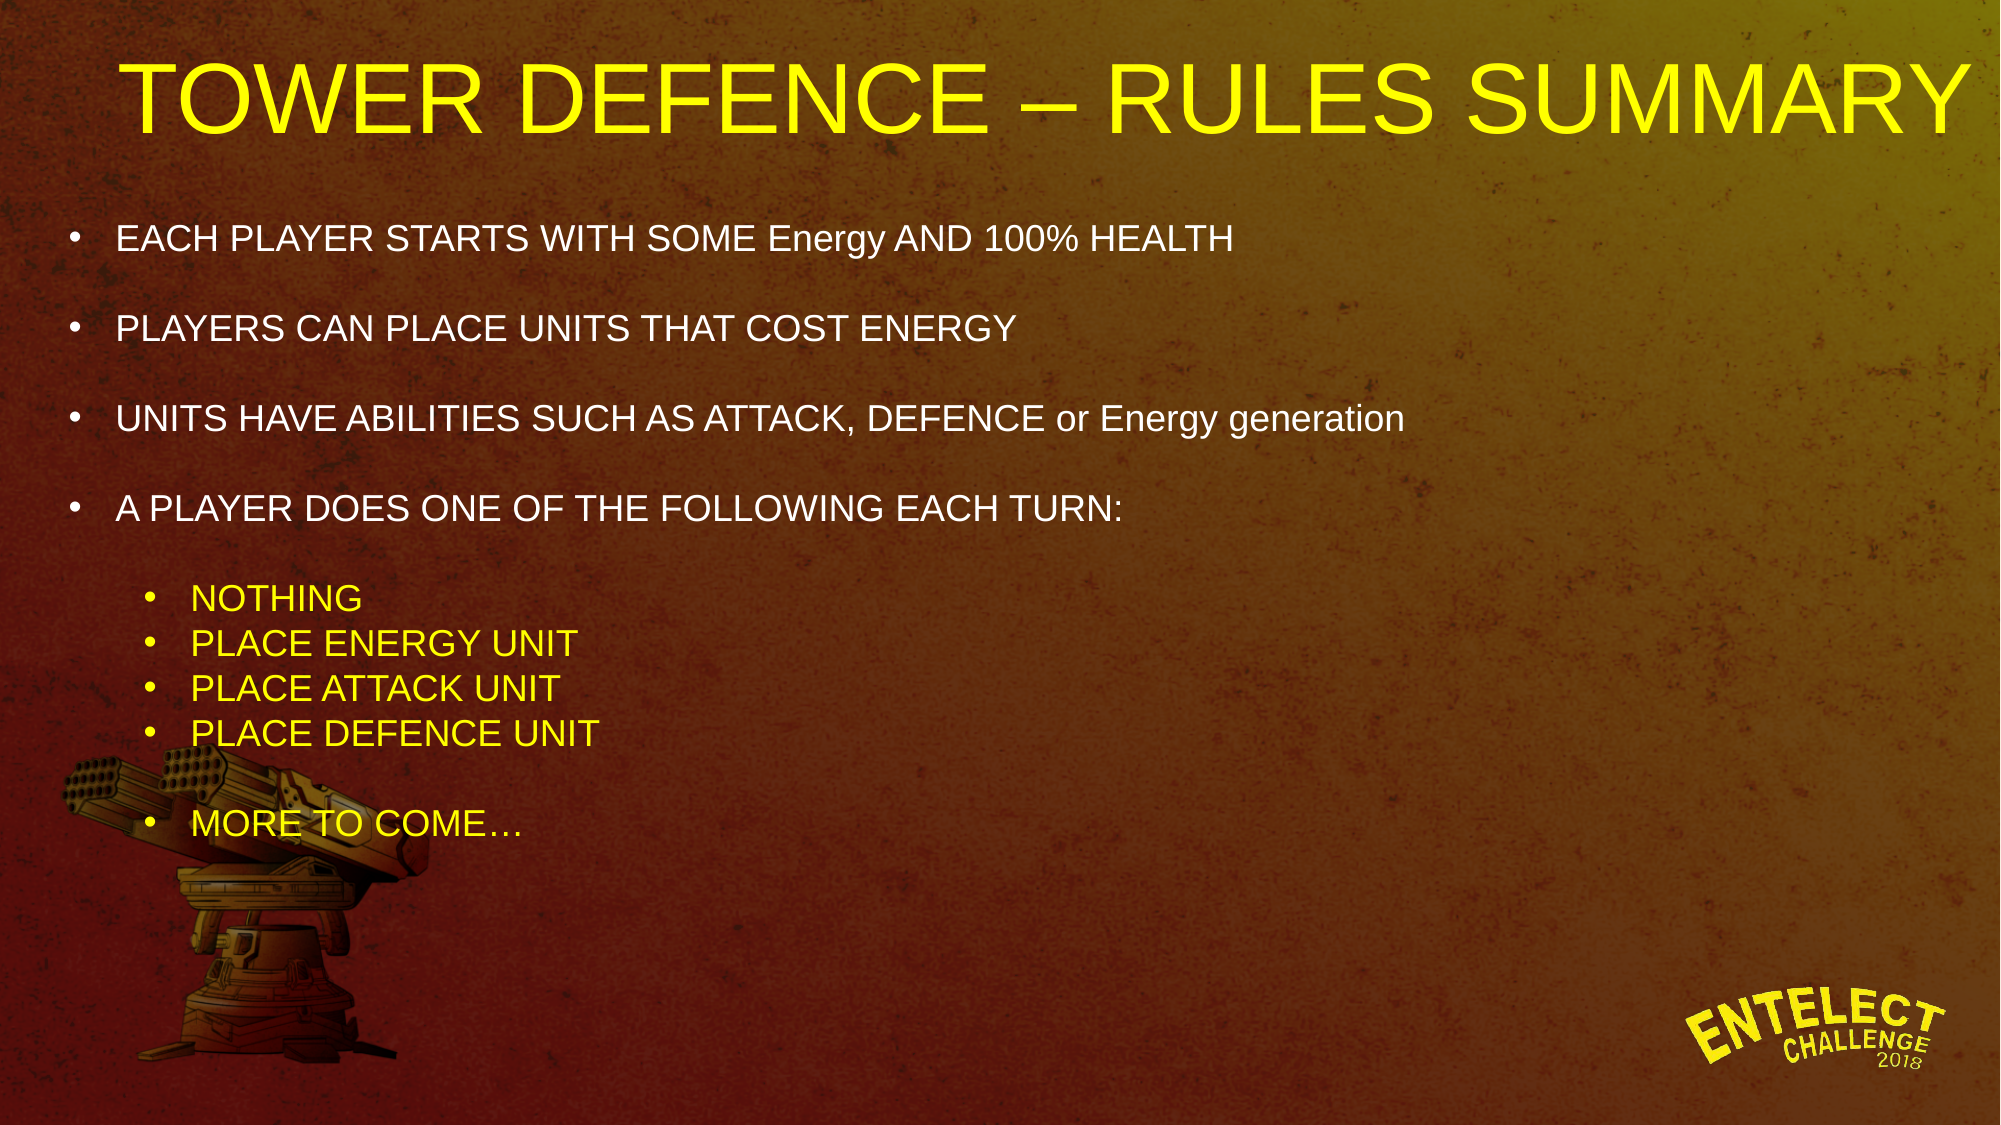

TOWER DEFENCE – RULES SUMMARY
EACH PLAYER STARTS WITH SOME Energy AND 100% HEALTH

PLAYERS CAN PLACE UNITS THAT COST ENERGY

UNITS HAVE ABILITIES SUCH AS ATTACK, DEFENCE or Energy generation

A PLAYER DOES ONE OF THE FOLLOWING EACH TURN:

NOTHING
PLACE ENERGY UNIT
PLACE ATTACK UNIT
PLACE DEFENCE UNIT

MORE TO COME…